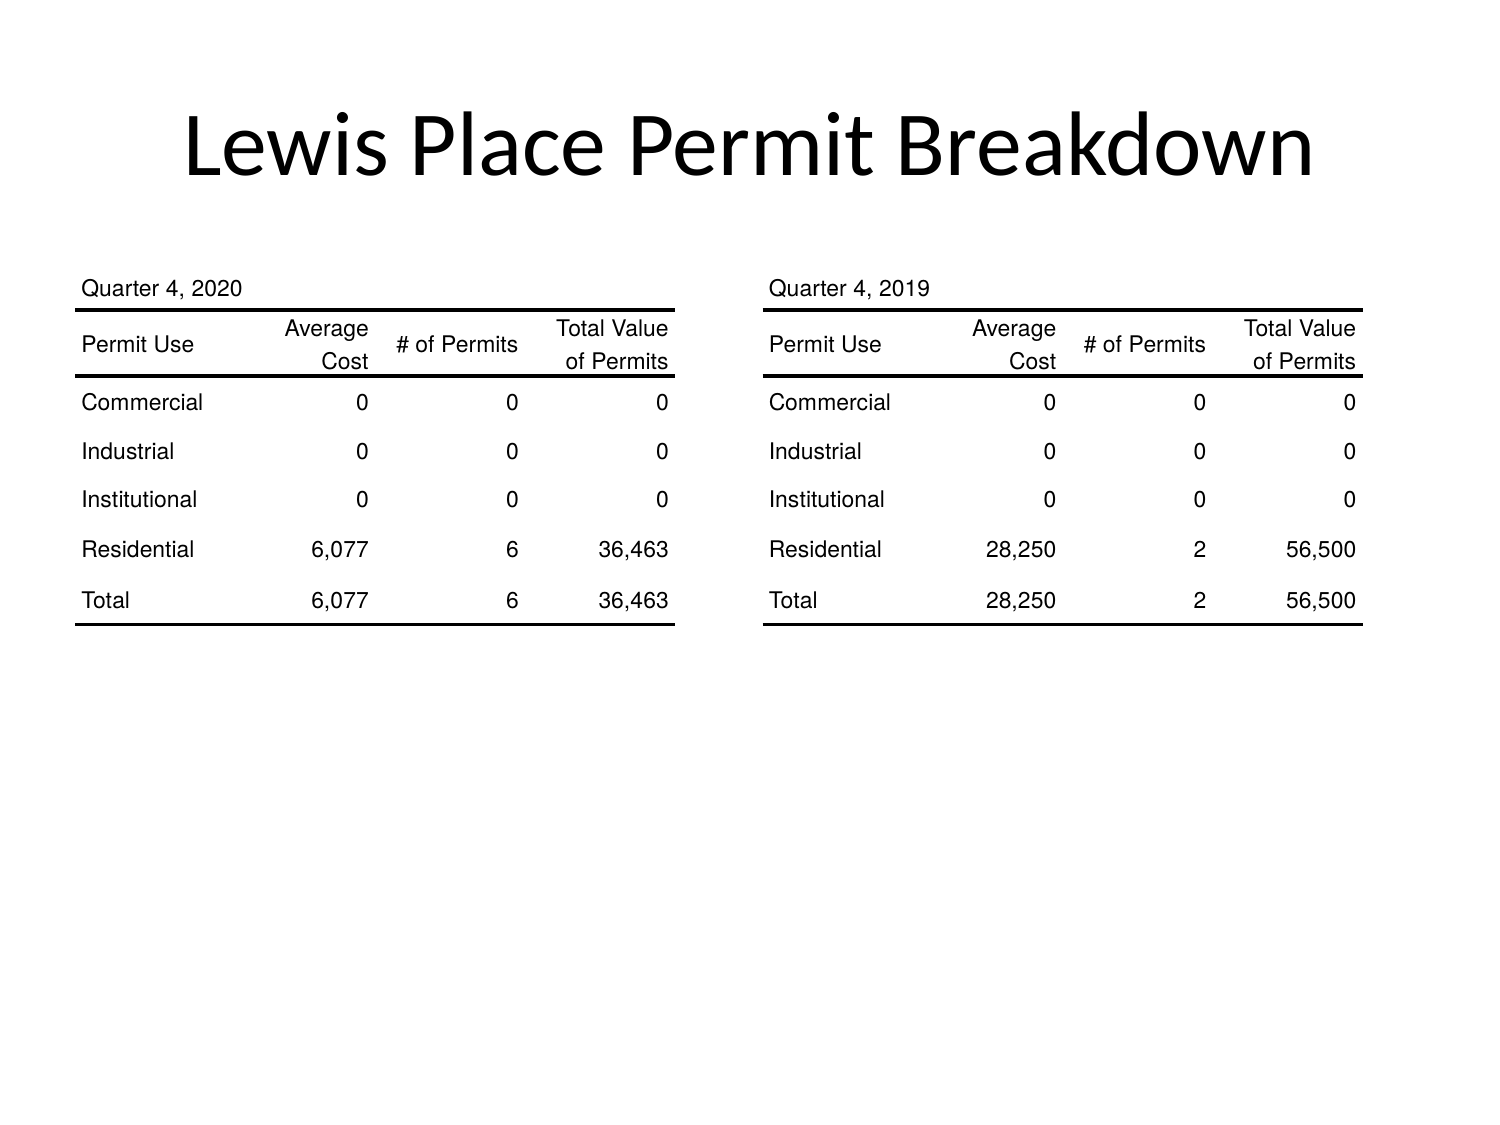

# Lewis Place Permit Breakdown
| Quarter 4, 2020 | Quarter 4, 2020 | Quarter 4, 2020 | Quarter 4, 2020 |
| --- | --- | --- | --- |
| Permit Use | Average Cost | # of Permits | Total Value of Permits |
| Commercial | 0 | 0 | 0 |
| Industrial | 0 | 0 | 0 |
| Institutional | 0 | 0 | 0 |
| Residential | 6,077 | 6 | 36,463 |
| Total | 6,077 | 6 | 36,463 |
| Quarter 4, 2019 | Quarter 4, 2019 | Quarter 4, 2019 | Quarter 4, 2019 |
| --- | --- | --- | --- |
| Permit Use | Average Cost | # of Permits | Total Value of Permits |
| Commercial | 0 | 0 | 0 |
| Industrial | 0 | 0 | 0 |
| Institutional | 0 | 0 | 0 |
| Residential | 28,250 | 2 | 56,500 |
| Total | 28,250 | 2 | 56,500 |